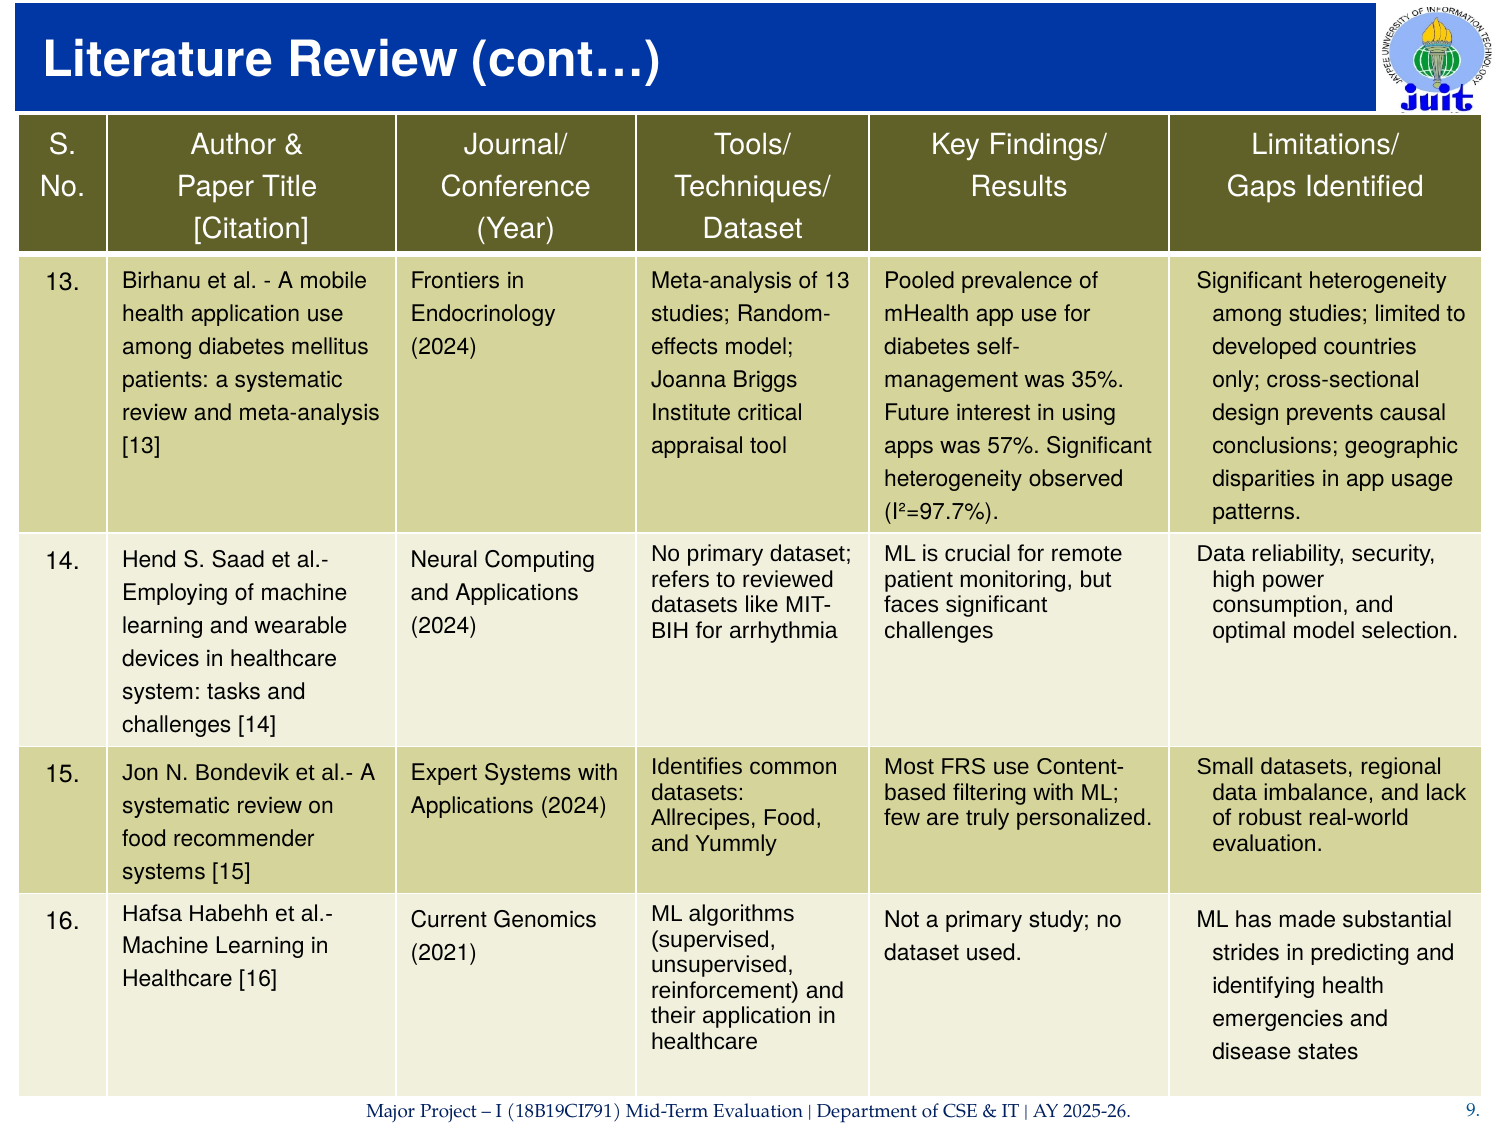

# Literature Review (cont…)
| S. No. | Author & Paper Title [Citation] | Journal/ Conference (Year) | Tools/ Techniques/ Dataset | Key Findings/ Results | Limitations/ Gaps Identified |
| --- | --- | --- | --- | --- | --- |
| 13. | Birhanu et al. - A mobile health application use among diabetes mellitus patients: a systematic review and meta-analysis [13] | Frontiers in Endocrinology (2024) | Meta-analysis of 13 studies; Random-effects model; Joanna Briggs Institute critical appraisal tool | Pooled prevalence of mHealth app use for diabetes self-management was 35%. Future interest in using apps was 57%. Significant heterogeneity observed (I²=97.7%). | Significant heterogeneity among studies; limited to developed countries only; cross-sectional design prevents causal conclusions; geographic disparities in app usage patterns. |
| 14. | Hend S. Saad et al.- Employing of machine learning and wearable devices in healthcare system: tasks and challenges [14] | Neural Computing and Applications (2024) | No primary dataset; refers to reviewed datasets like MIT-BIH for arrhythmia | ML is crucial for remote patient monitoring, but faces significant challenges | Data reliability, security, high power consumption, and optimal model selection. |
| 15. | Jon N. Bondevik et al.- A systematic review on food recommender systems [15] | Expert Systems with Applications (2024) | Identifies common datasets: Allrecipes, Food, and Yummly | Most FRS use Content-based filtering with ML; few are truly personalized. | Small datasets, regional data imbalance, and lack of robust real-world evaluation. |
| 16. | Hafsa Habehh et al.- Machine Learning in Healthcare [16] | Current Genomics (2021) | ML algorithms (supervised, unsupervised, reinforcement) and their application in healthcare | Not a primary study; no dataset used. | ML has made substantial strides in predicting and identifying health emergencies and disease states |